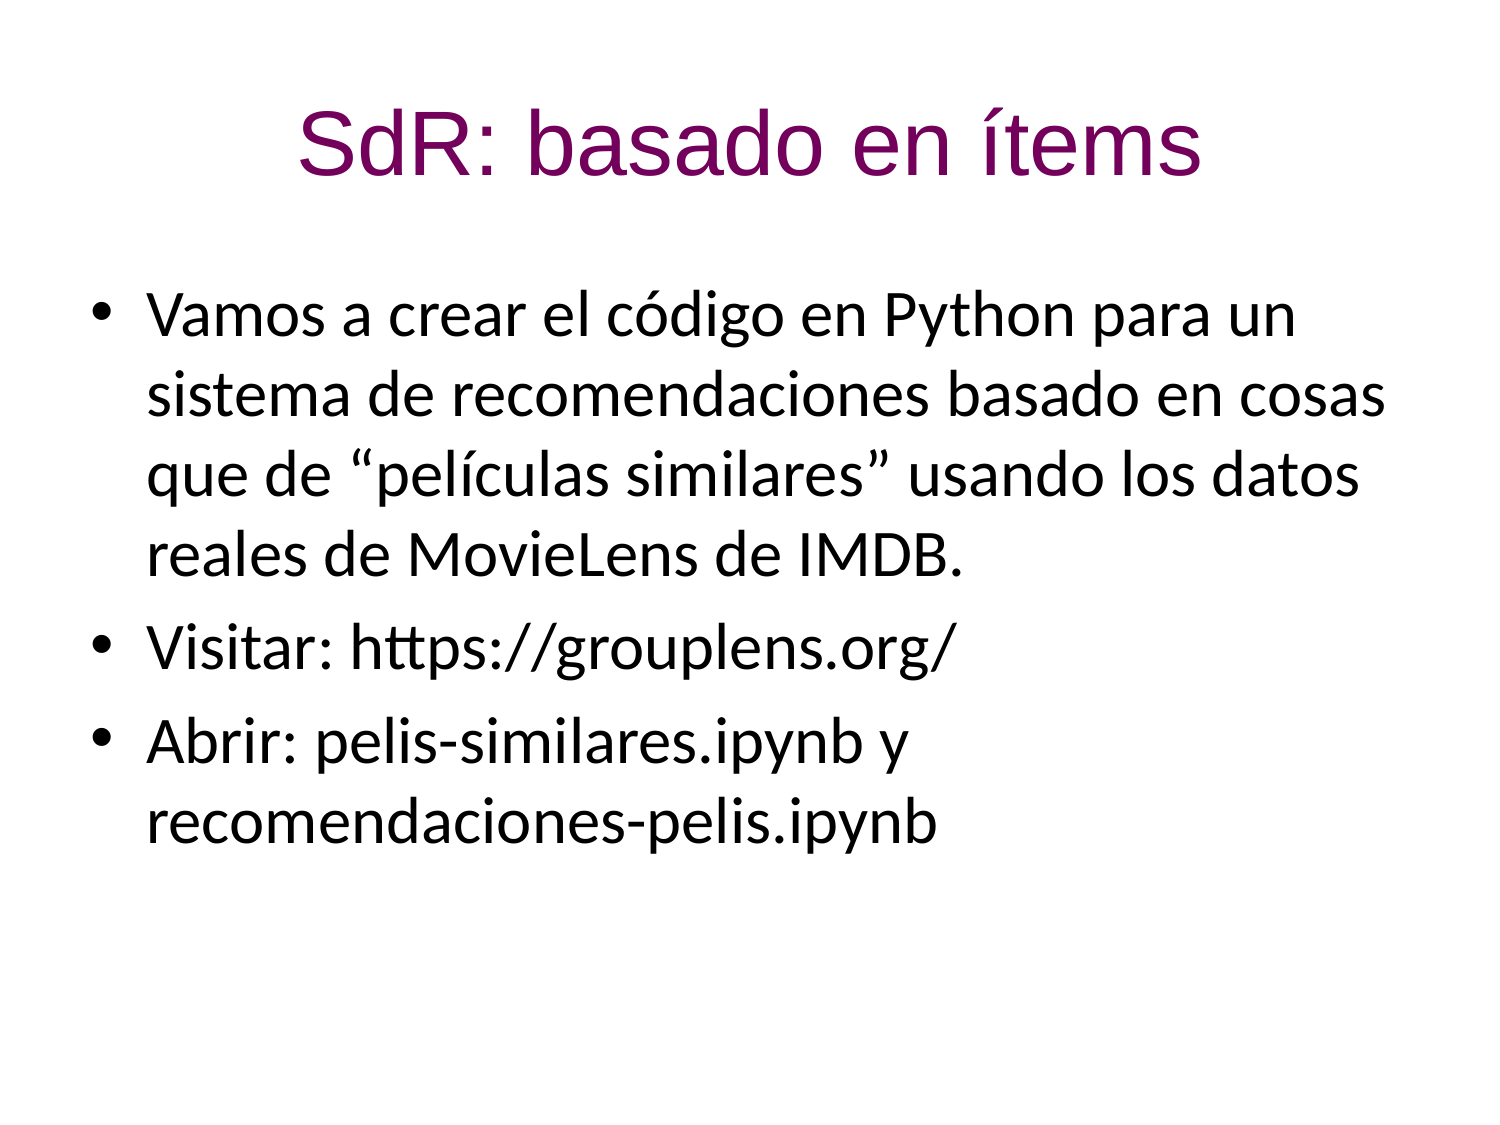

# SdR: basado en ítems
Vamos a crear el código en Python para un sistema de recomendaciones basado en cosas que de “películas similares” usando los datos reales de MovieLens de IMDB.
Visitar: https://grouplens.org/
Abrir: pelis-similares.ipynb y recomendaciones-pelis.ipynb